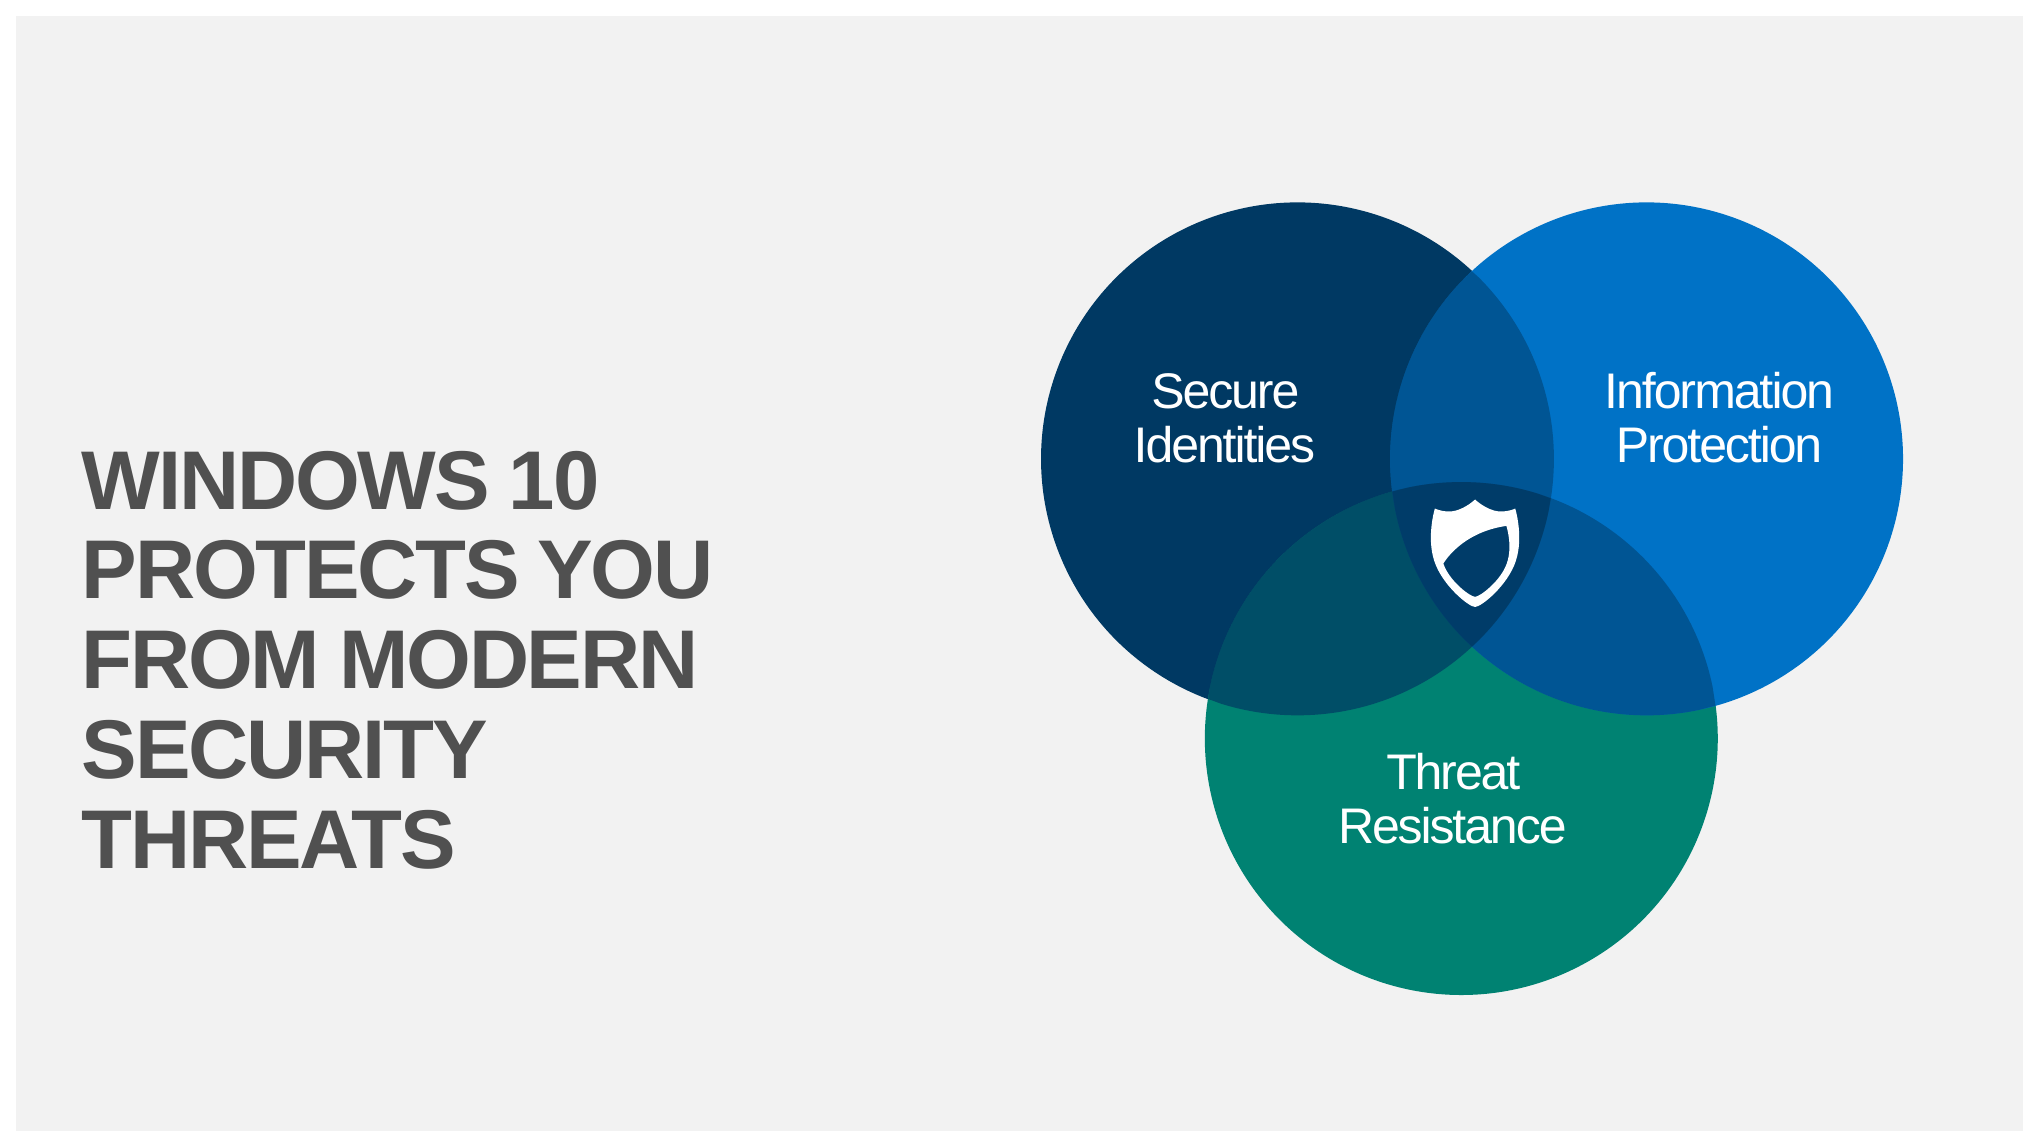

Information
Protection
Secure Identities
WINDOWS 10  PROTECTS YOU FROM MODERN SECURITY THREATS

Threat Resistance